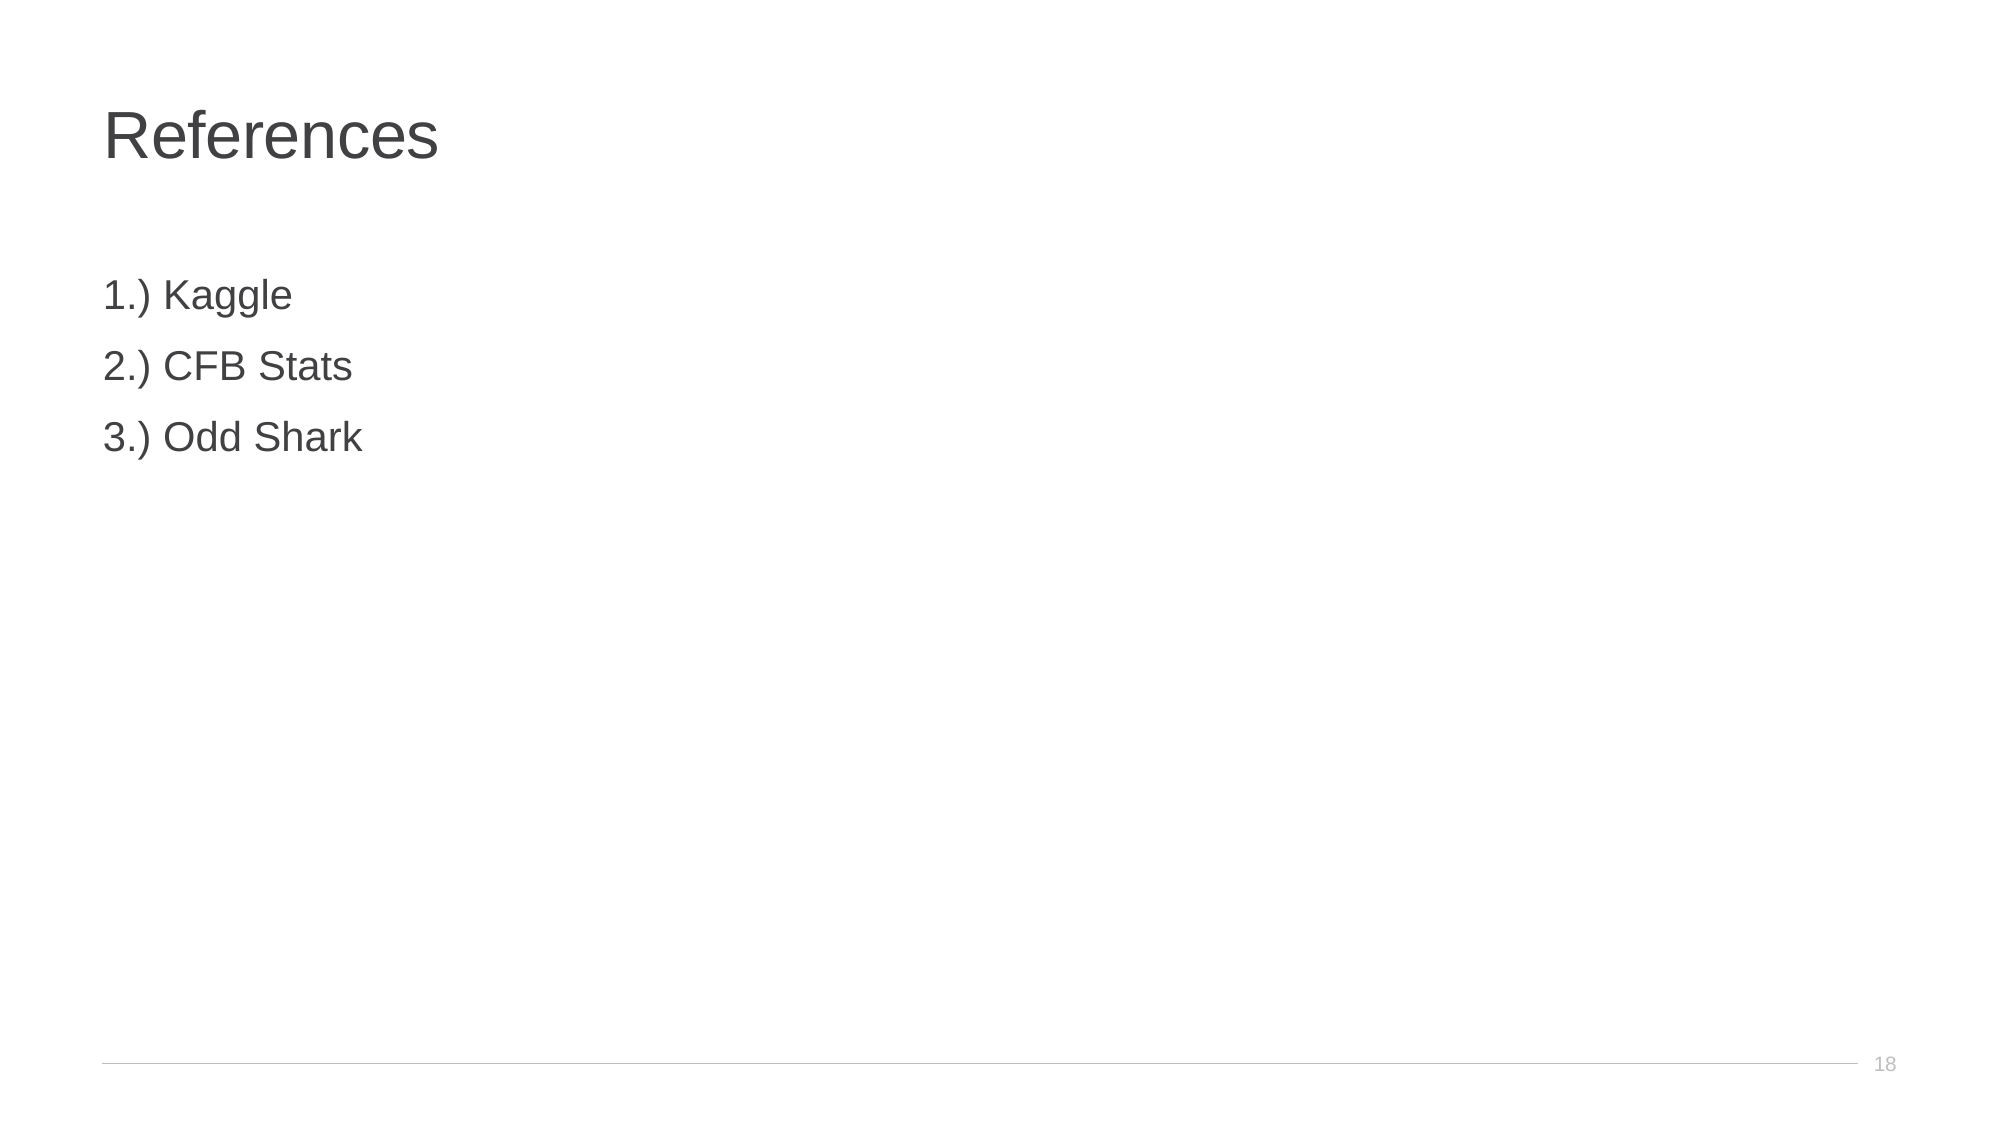

# References
1.) Kaggle
2.) CFB Stats
3.) Odd Shark

18